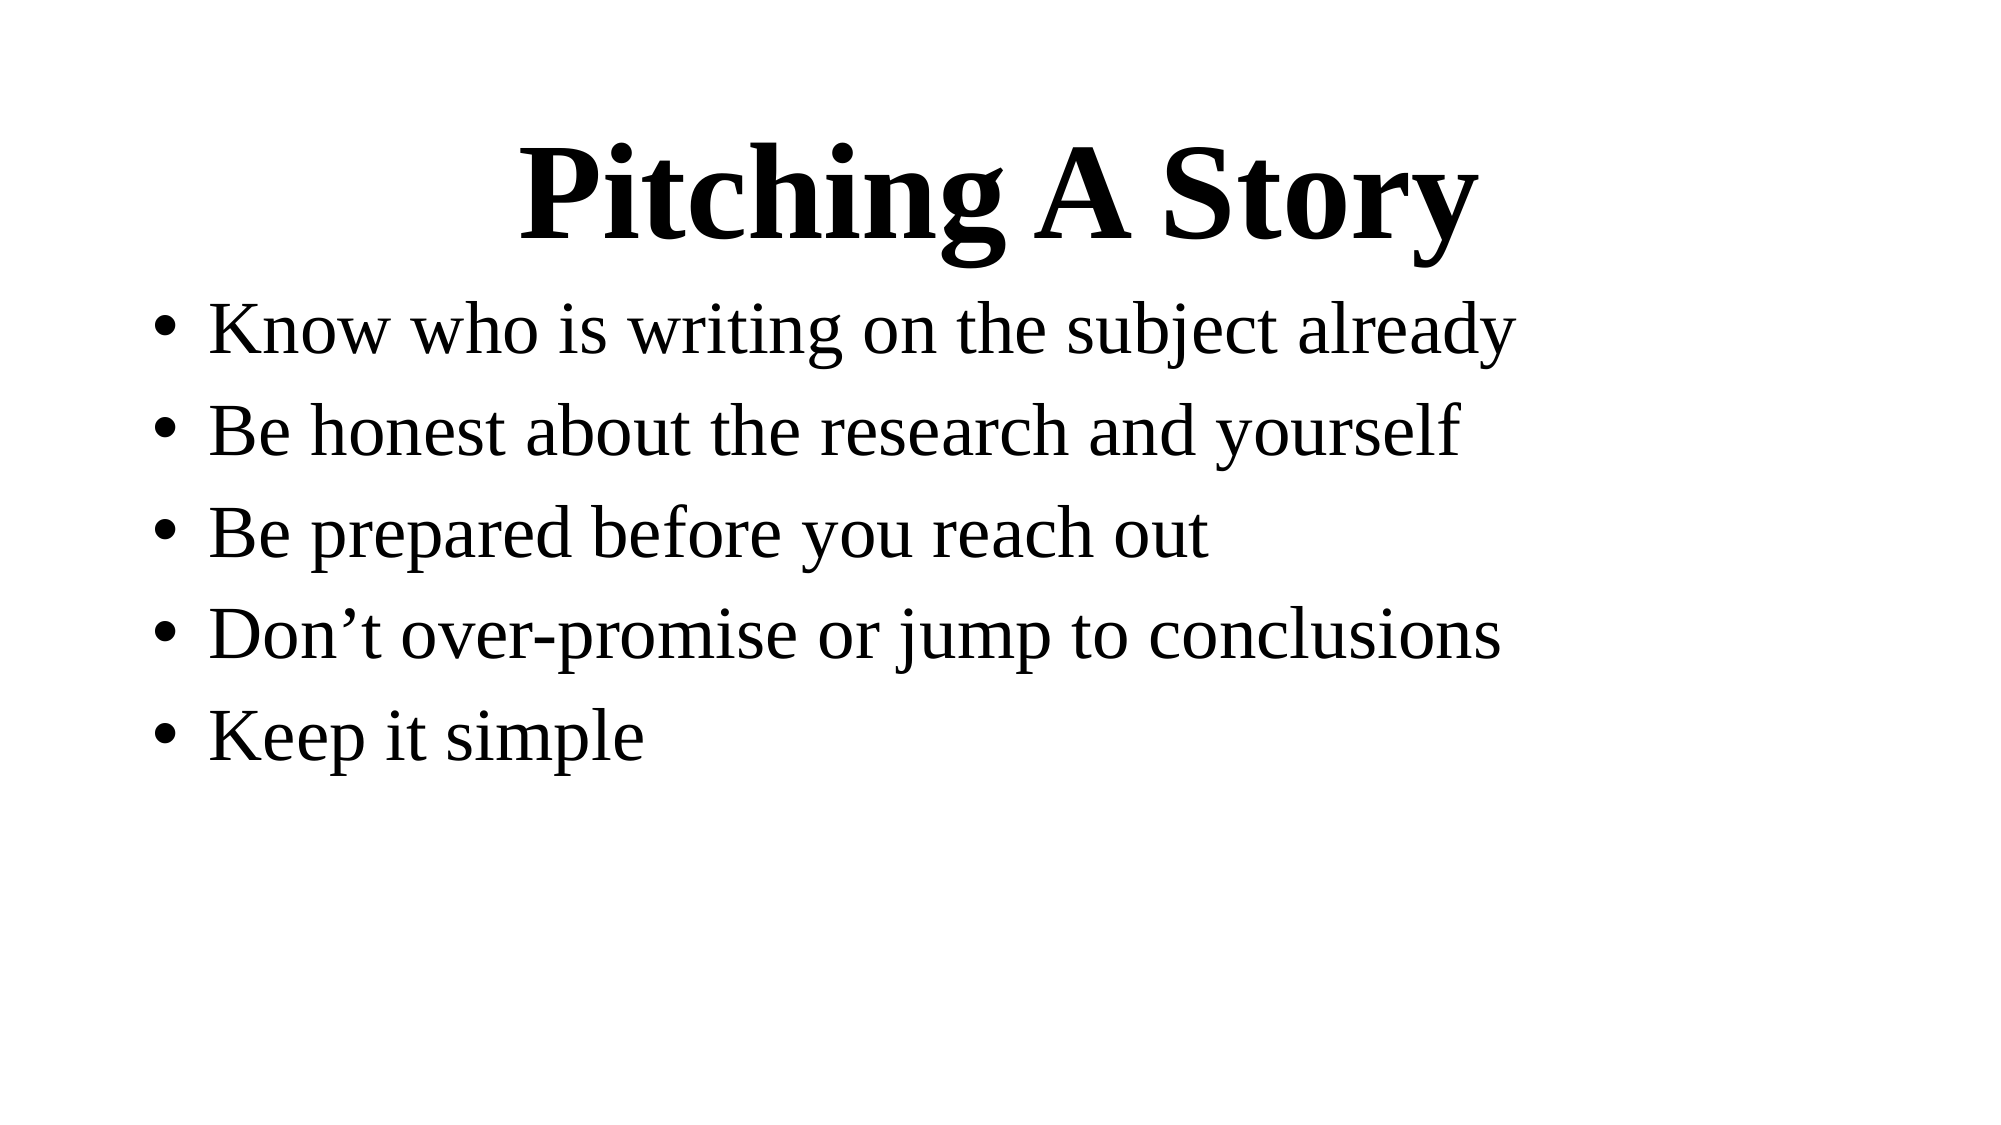

Pitching A Story
 Know who is writing on the subject already
 Be honest about the research and yourself
 Be prepared before you reach out
 Don’t over-promise or jump to conclusions
 Keep it simple